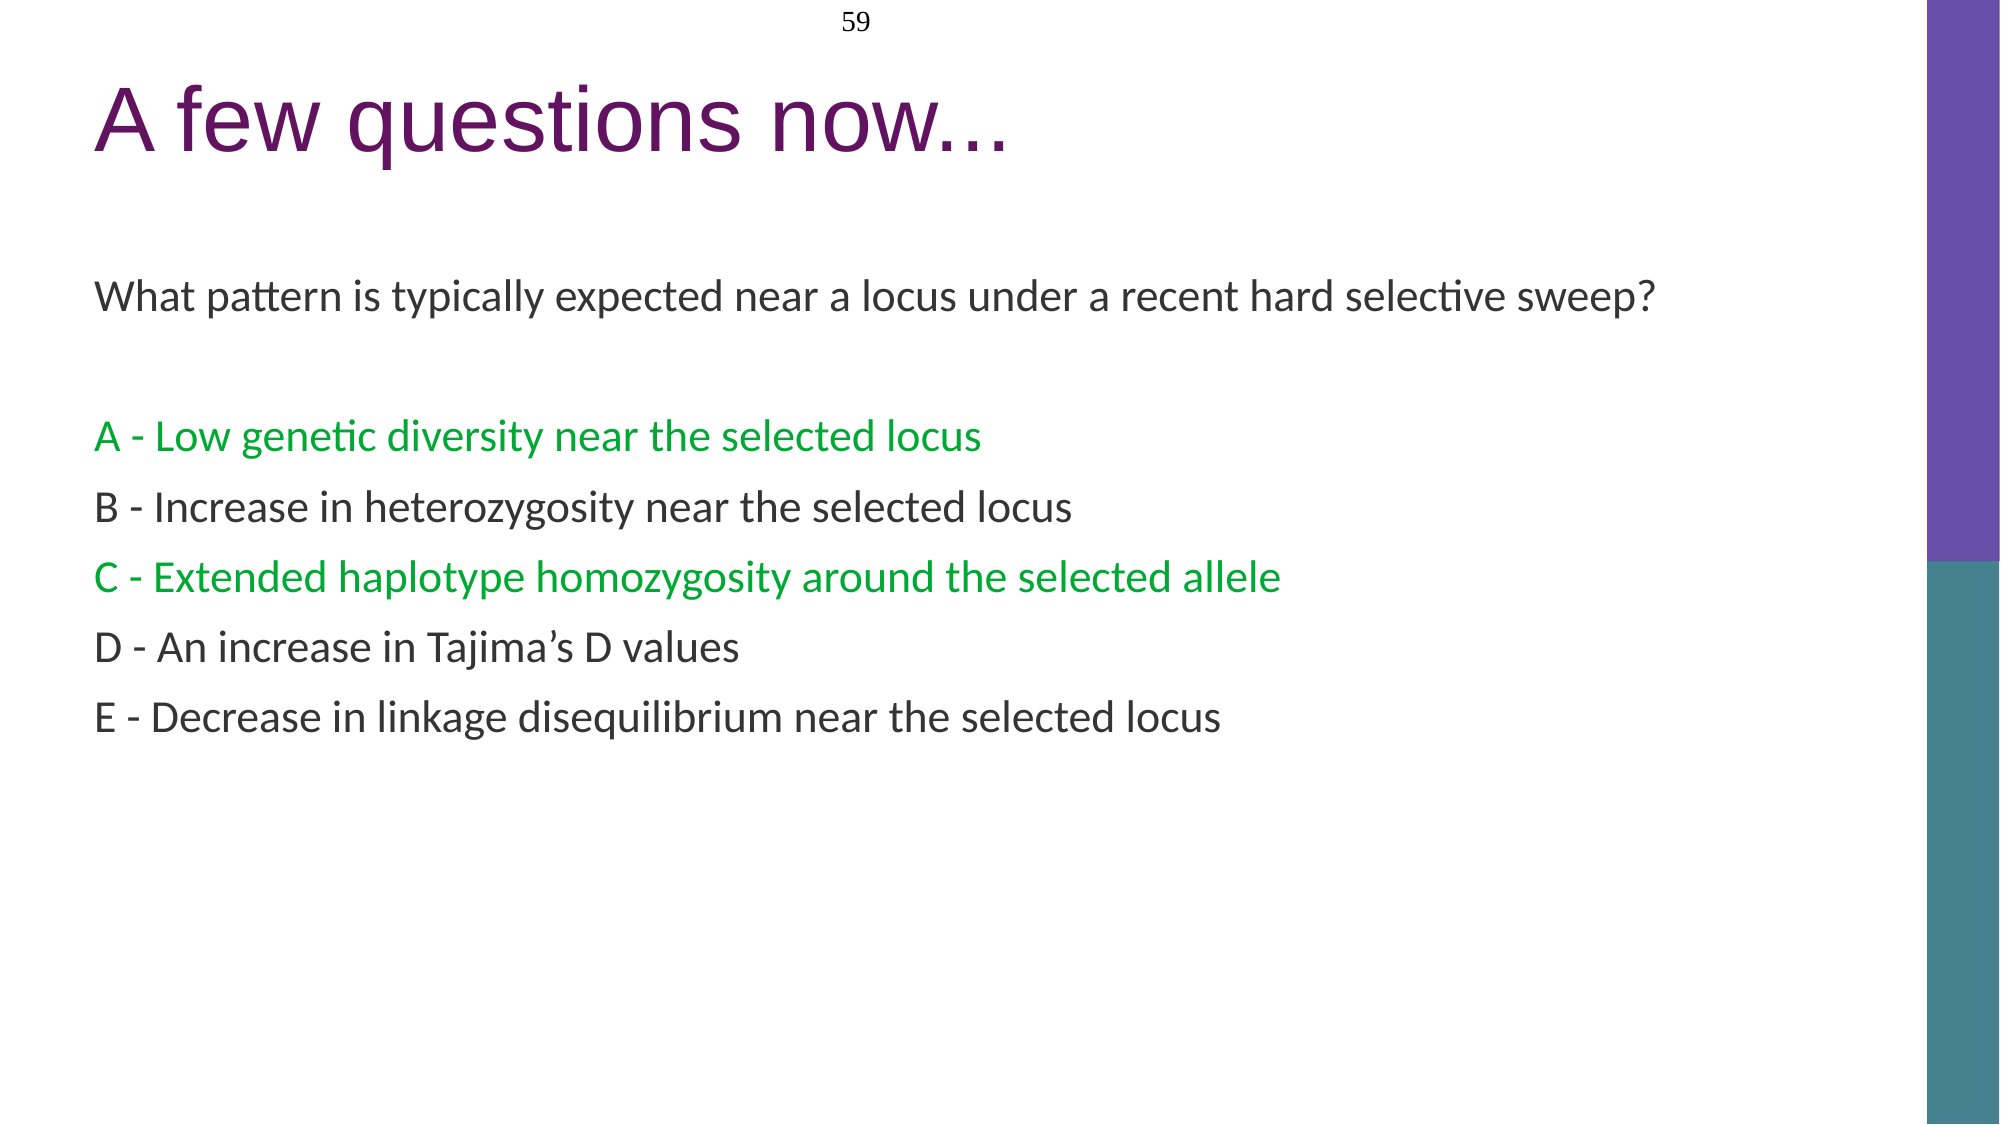

A few questions now...
What pattern is typically expected near a locus under a recent hard selective sweep?

A - Low genetic diversity near the selected locus
B - Increase in heterozygosity near the selected locus
C - Extended haplotype homozygosity around the selected allele
D - An increase in Tajima’s D values
E - Decrease in linkage disequilibrium near the selected locus